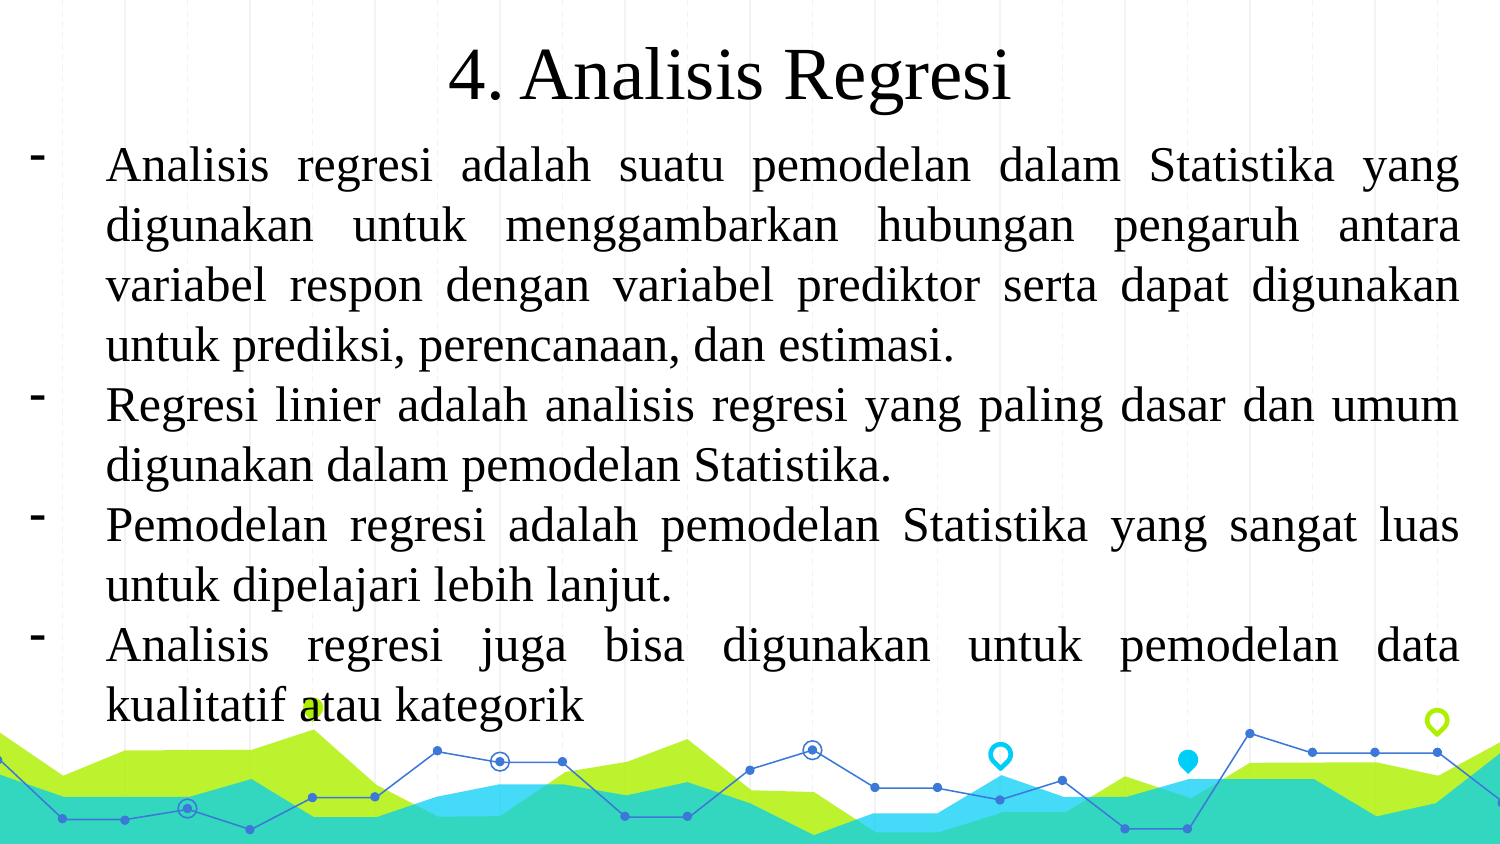

4. Analisis Regresi
Analisis regresi adalah suatu pemodelan dalam Statistika yang digunakan untuk menggambarkan hubungan pengaruh antara variabel respon dengan variabel prediktor serta dapat digunakan untuk prediksi, perencanaan, dan estimasi.
Regresi linier adalah analisis regresi yang paling dasar dan umum digunakan dalam pemodelan Statistika.
Pemodelan regresi adalah pemodelan Statistika yang sangat luas untuk dipelajari lebih lanjut.
Analisis regresi juga bisa digunakan untuk pemodelan data kualitatif atau kategorik